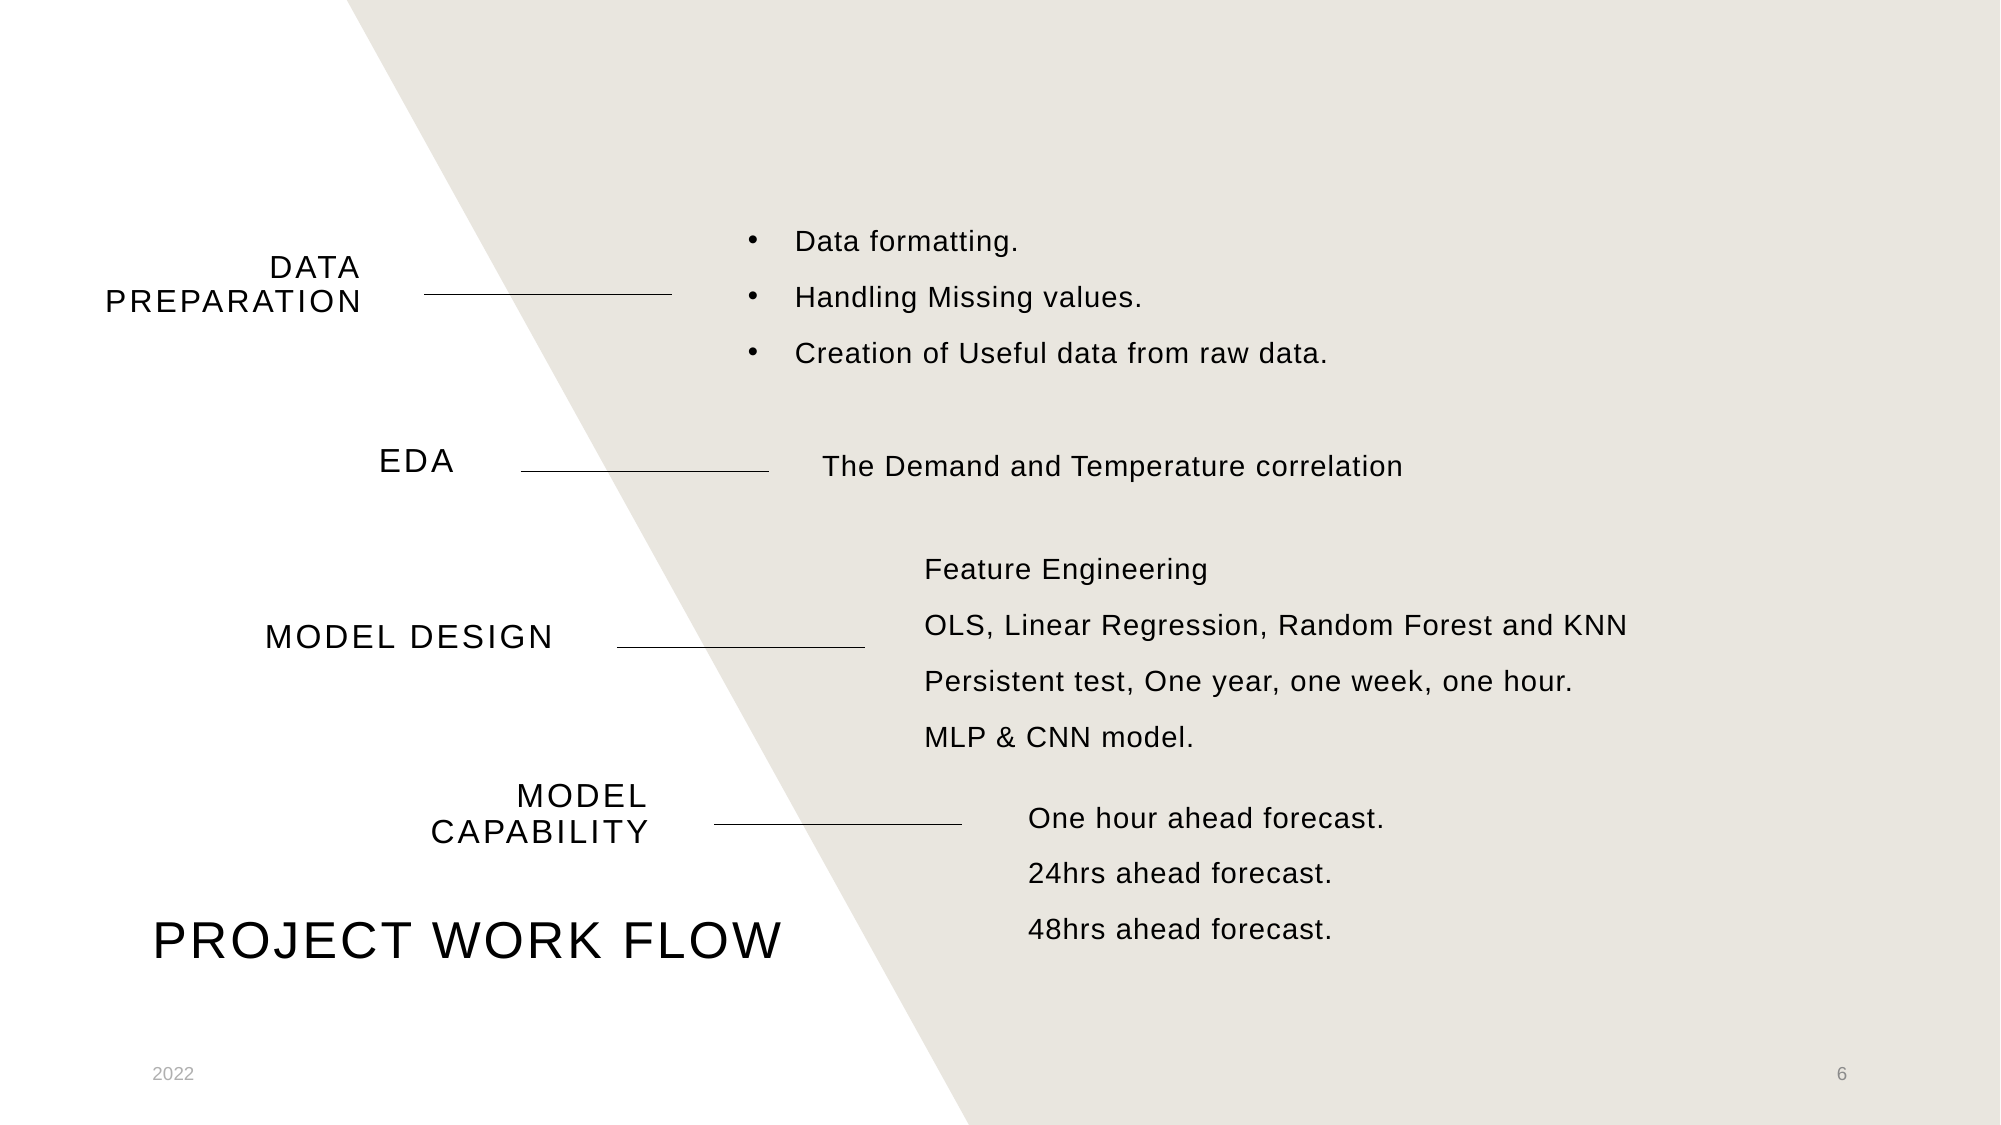

Data formatting.
Handling Missing values.
Creation of Useful data from raw data.

Data Preparation
EDA
The Demand and Temperature correlation

Feature Engineering
OLS, Linear Regression, Random Forest and KNN
Persistent test, One year, one week, one hour.
MLP & CNN model.

Model design
Model capability
One hour ahead forecast.
24hrs ahead forecast.
48hrs ahead forecast.

# Project work flow
2022
6